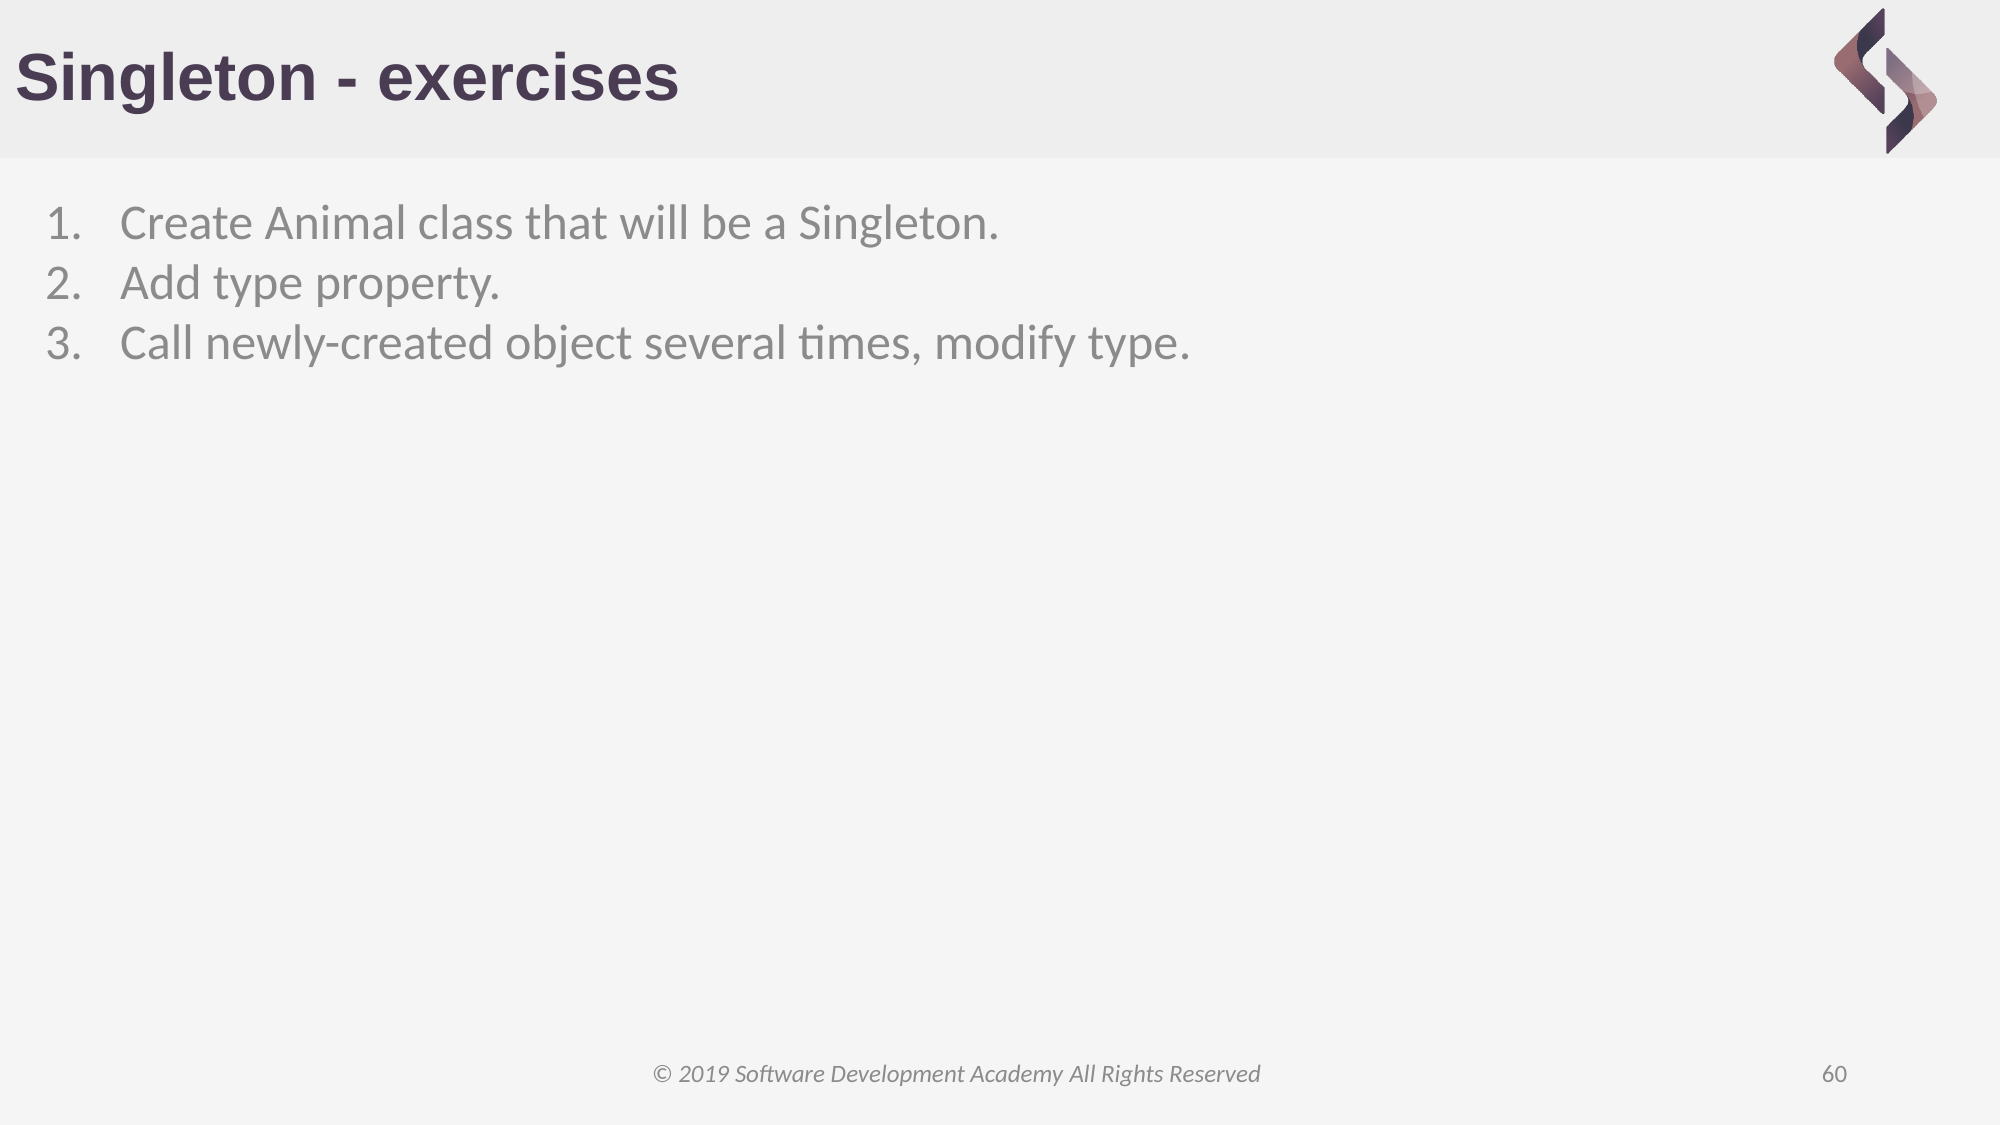

# Singleton - exercises
Create Animal class that will be a Singleton.
Add type property.
Call newly-created object several times, modify type.
© 2019 Software Development Academy All Rights Reserved
60